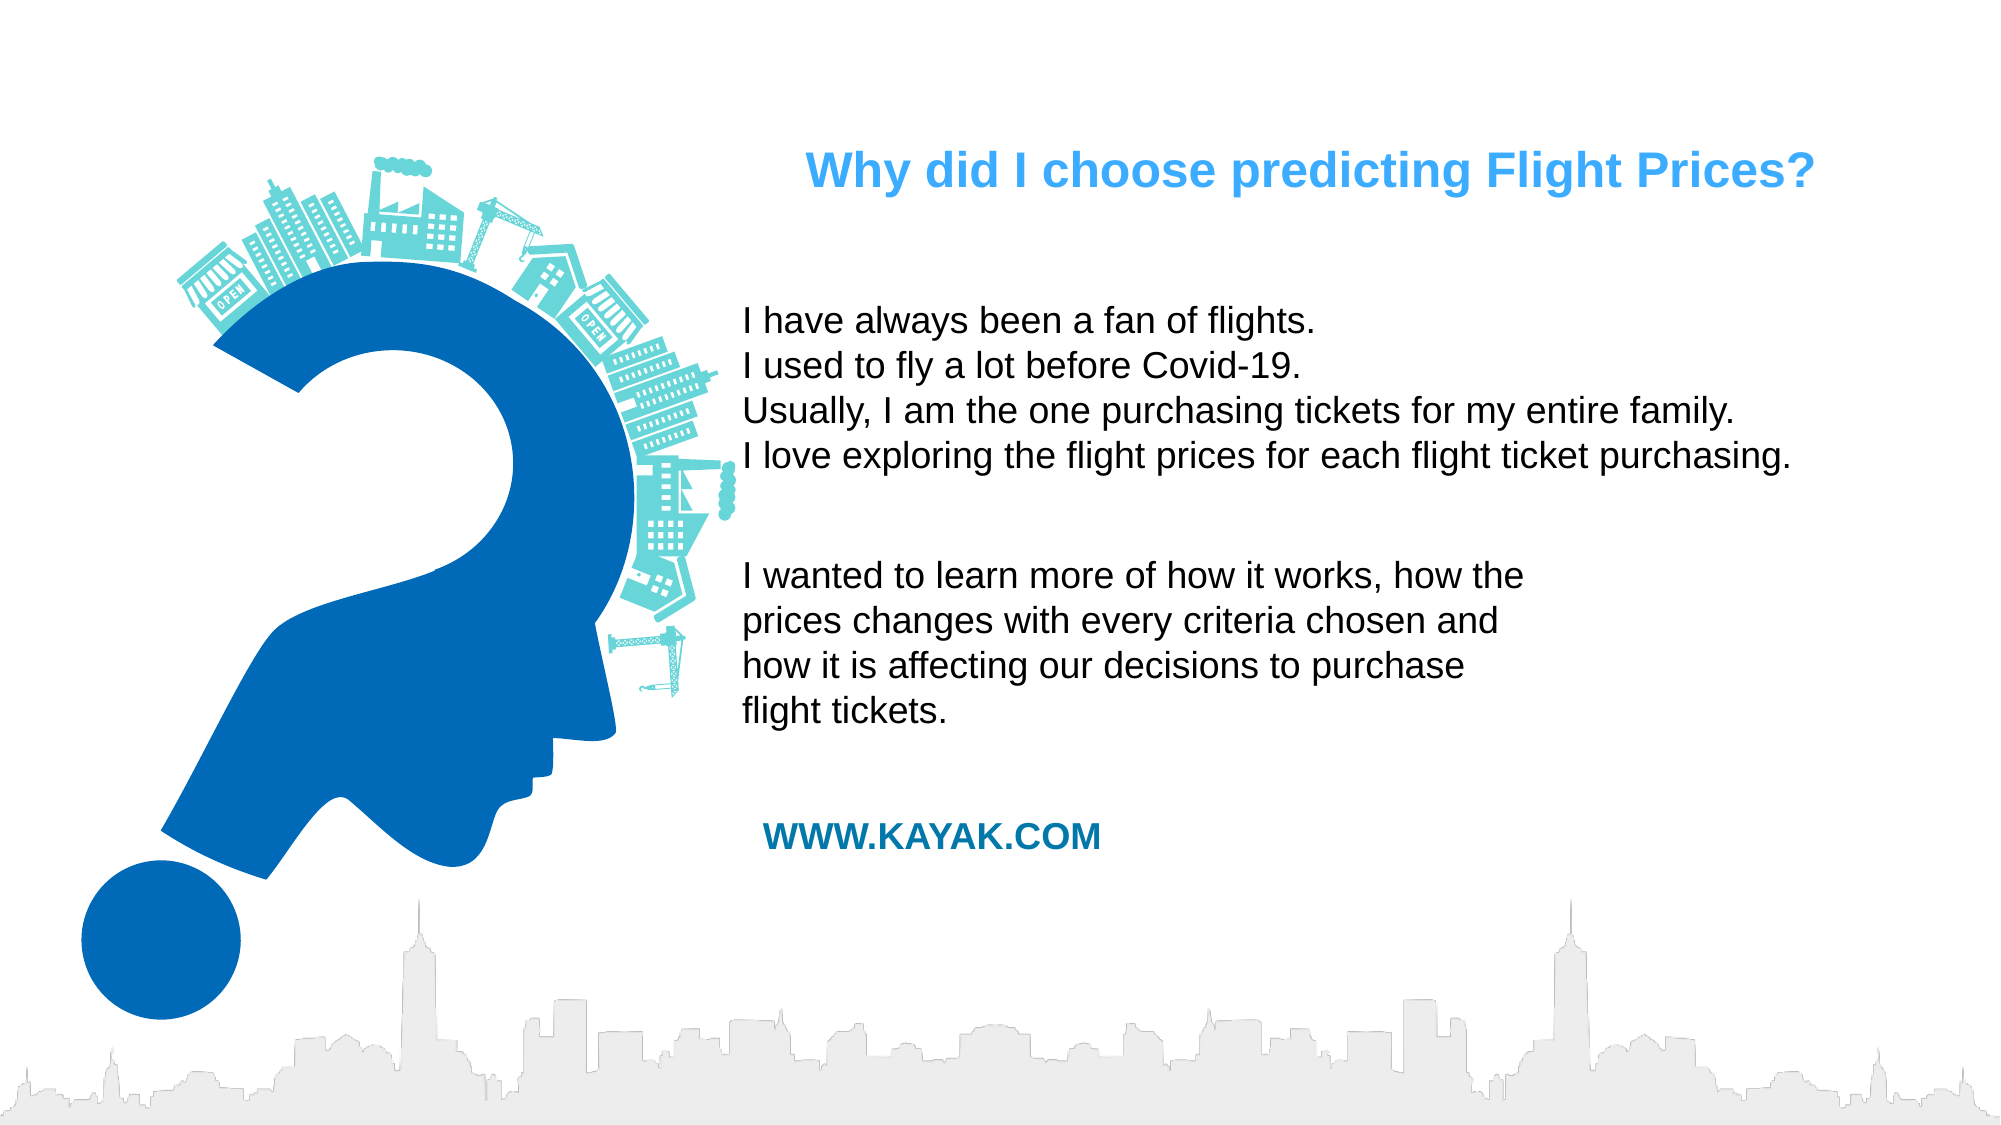

Why did I choose predicting Flight Prices?

I have always been a fan of flights.
I used to fly a lot before Covid-19.
Usually, I am the one purchasing tickets for my entire family.
I love exploring the flight prices for each flight ticket purchasing.
I wanted to learn more of how it works, how the prices changes with every criteria chosen and how it is affecting our decisions to purchase flight tickets.
WWW.KAYAK.COM